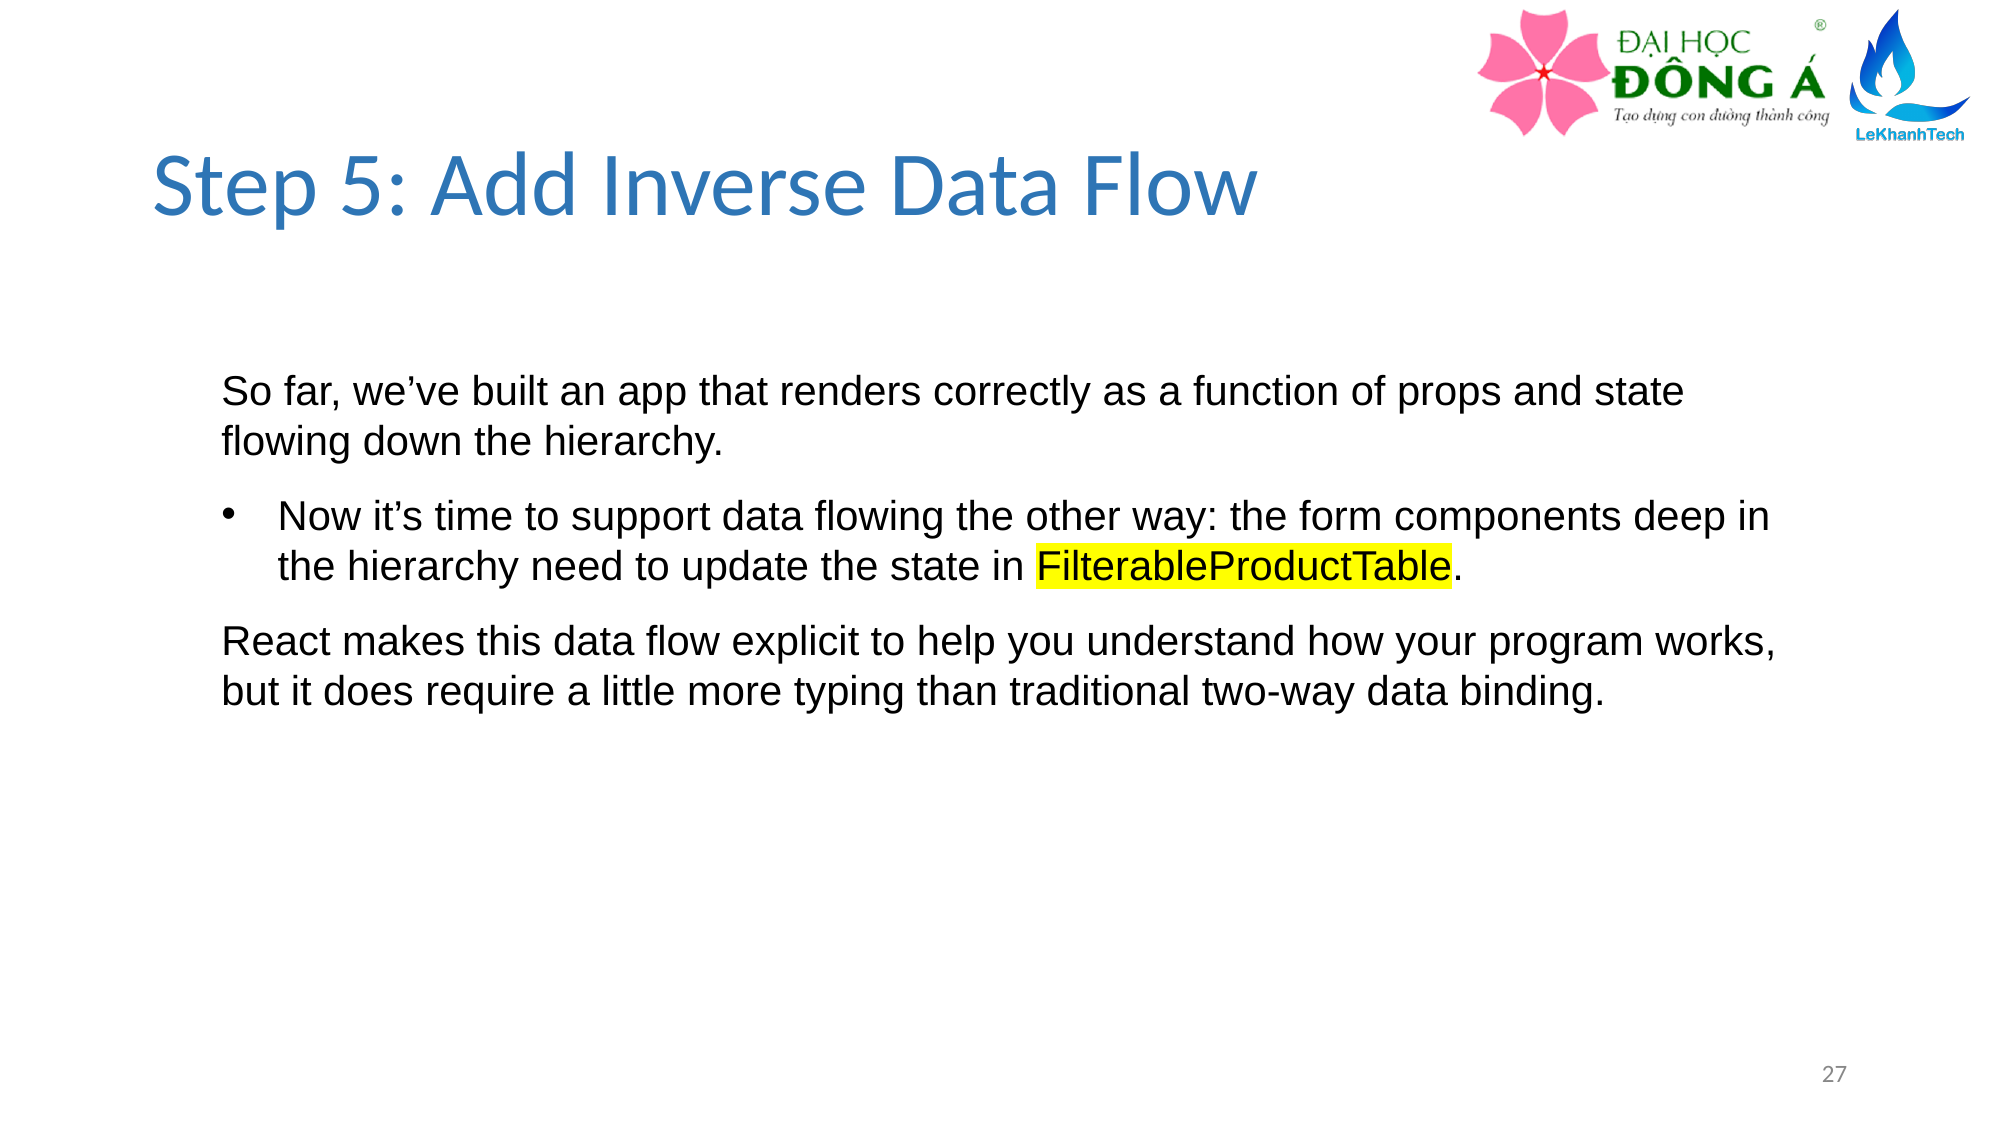

# Step 5: Add Inverse Data Flow
So far, we’ve built an app that renders correctly as a function of props and state flowing down the hierarchy.
Now it’s time to support data flowing the other way: the form components deep in the hierarchy need to update the state in FilterableProductTable.
React makes this data flow explicit to help you understand how your program works, but it does require a little more typing than traditional two-way data binding.
27